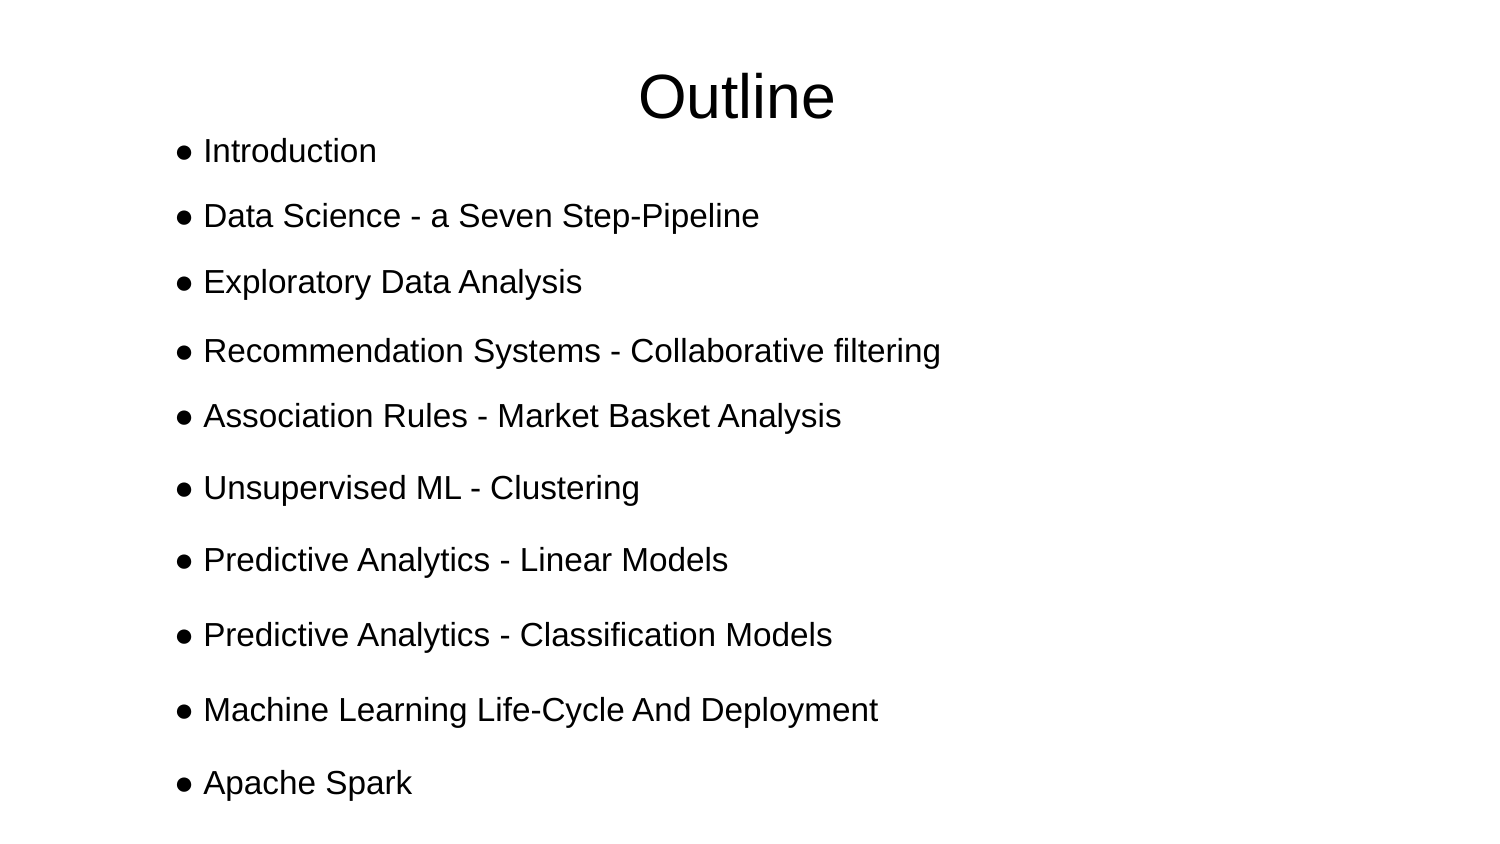

Outline
● Introduction
● Data Science - a Seven Step-Pipeline
● Exploratory Data Analysis
● Recommendation Systems - Collaborative filtering
● Association Rules - Market Basket Analysis
● Unsupervised ML - Clustering
● Predictive Analytics - Linear Models
● Predictive Analytics - Classification Models
● Machine Learning Life-Cycle And Deployment
● Apache Spark